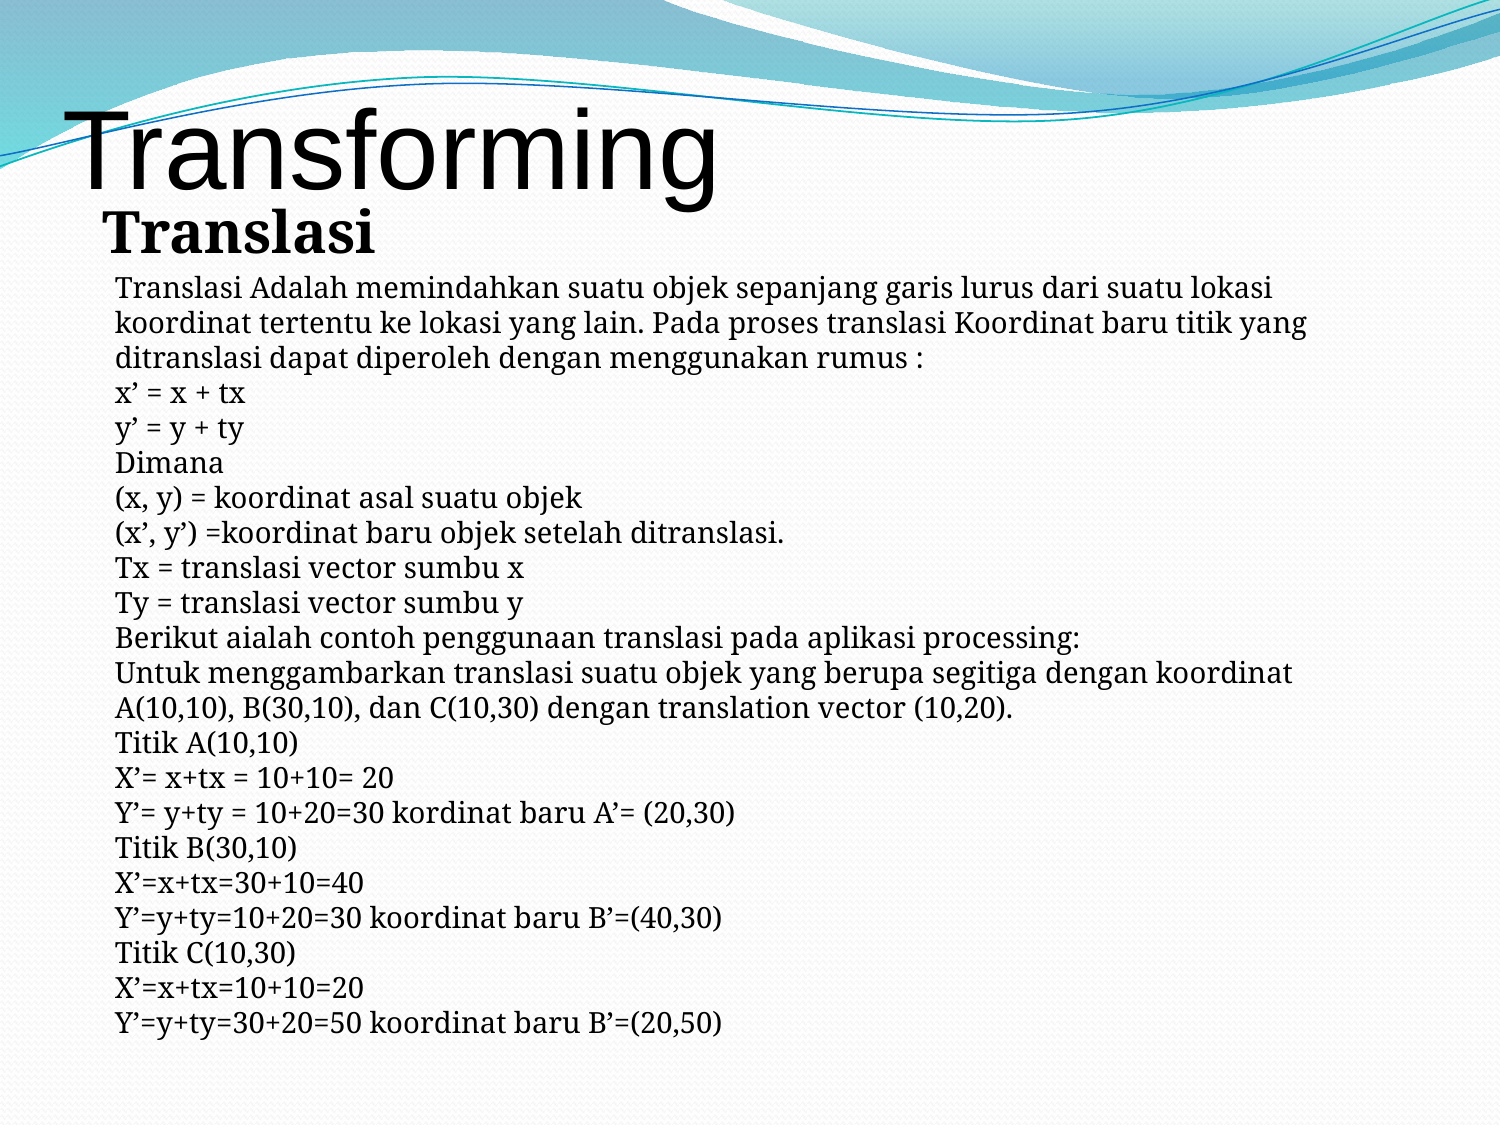

# Transforming
Translasi

Translasi Adalah memindahkan suatu objek sepanjang garis lurus dari suatu lokasi koordinat tertentu ke lokasi yang lain. Pada proses translasi Koordinat baru titik yang ditranslasi dapat diperoleh dengan menggunakan rumus :
x’ = x + tx
y’ = y + ty
Dimana
(x, y) = koordinat asal suatu objek
(x’, y’) =koordinat baru objek setelah ditranslasi.
Tx = translasi vector sumbu x
Ty = translasi vector sumbu y
Berikut aialah contoh penggunaan translasi pada aplikasi processing:
Untuk menggambarkan translasi suatu objek yang berupa segitiga dengan koordinat A(10,10), B(30,10), dan C(10,30) dengan translation vector (10,20).
Titik A(10,10)
X’= x+tx = 10+10= 20
Y’= y+ty = 10+20=30 kordinat baru A’= (20,30)
Titik B(30,10)
X’=x+tx=30+10=40
Y’=y+ty=10+20=30 koordinat baru B’=(40,30)
Titik C(10,30)
X’=x+tx=10+10=20
Y’=y+ty=30+20=50 koordinat baru B’=(20,50)